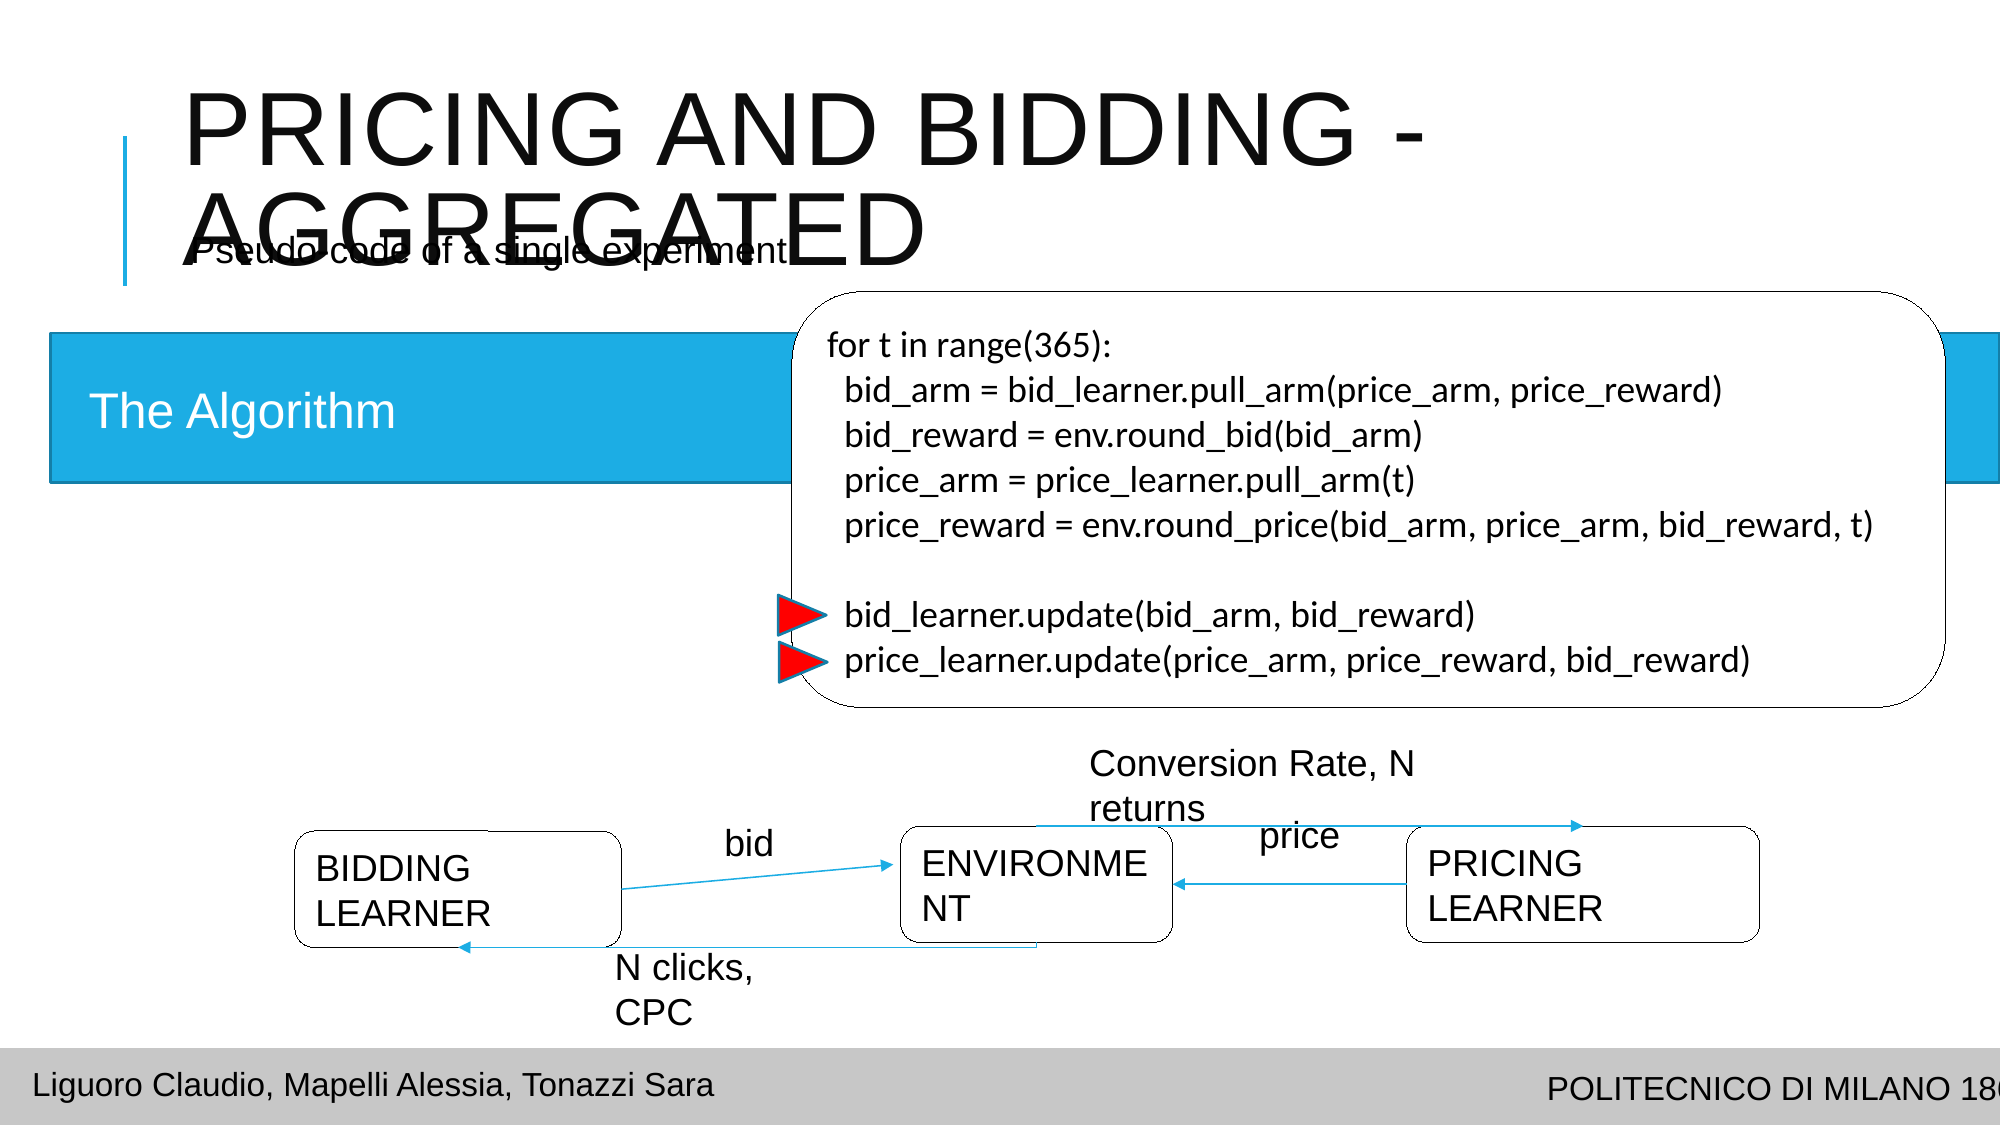

# PRICING AND BIDDING - aggregated
Pseudo-code of a single experiment
for t in range(365):
  bid_arm = bid_learner.pull_arm(price_arm, price_reward)
  bid_reward = env.round_bid(bid_arm)
  price_arm = price_learner.pull_arm(t)
  price_reward = env.round_price(bid_arm, price_arm, bid_reward, t)

  bid_learner.update(bid_arm, bid_reward)
  price_learner.update(price_arm, price_reward, bid_reward)

The Algorithm

Conversion Rate, N returns
price
bid
ENVIRONMENT
PRICING LEARNER
BIDDING LEARNER
N clicks, CPC

Liguoro Claudio, Mapelli Alessia, Tonazzi Sara
POLITECNICO DI MILANO 1863